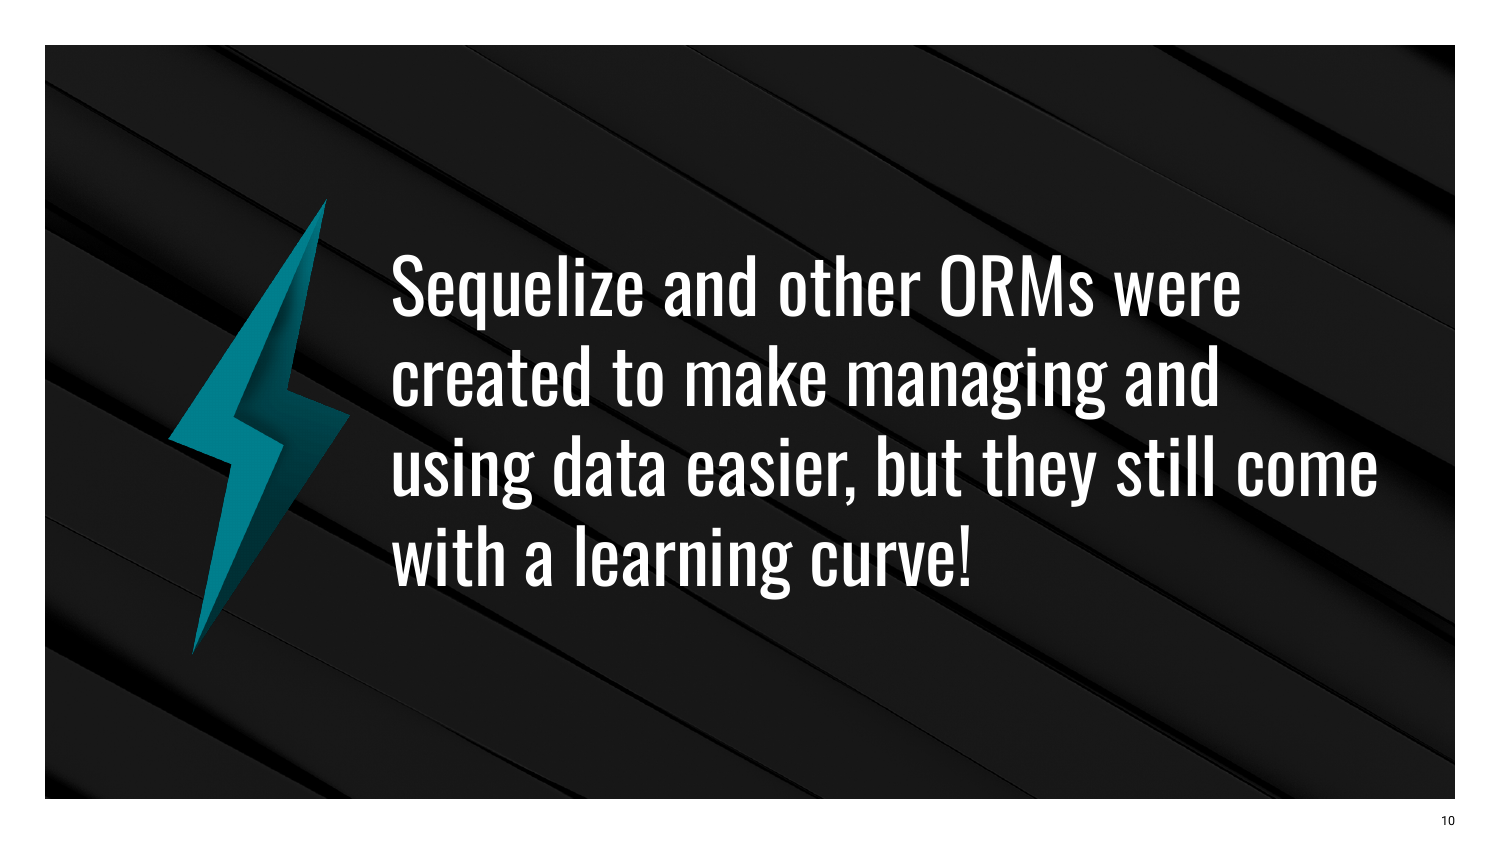

# Sequelize and other ORMs were created to make managing and using data easier, but they still come with a learning curve!